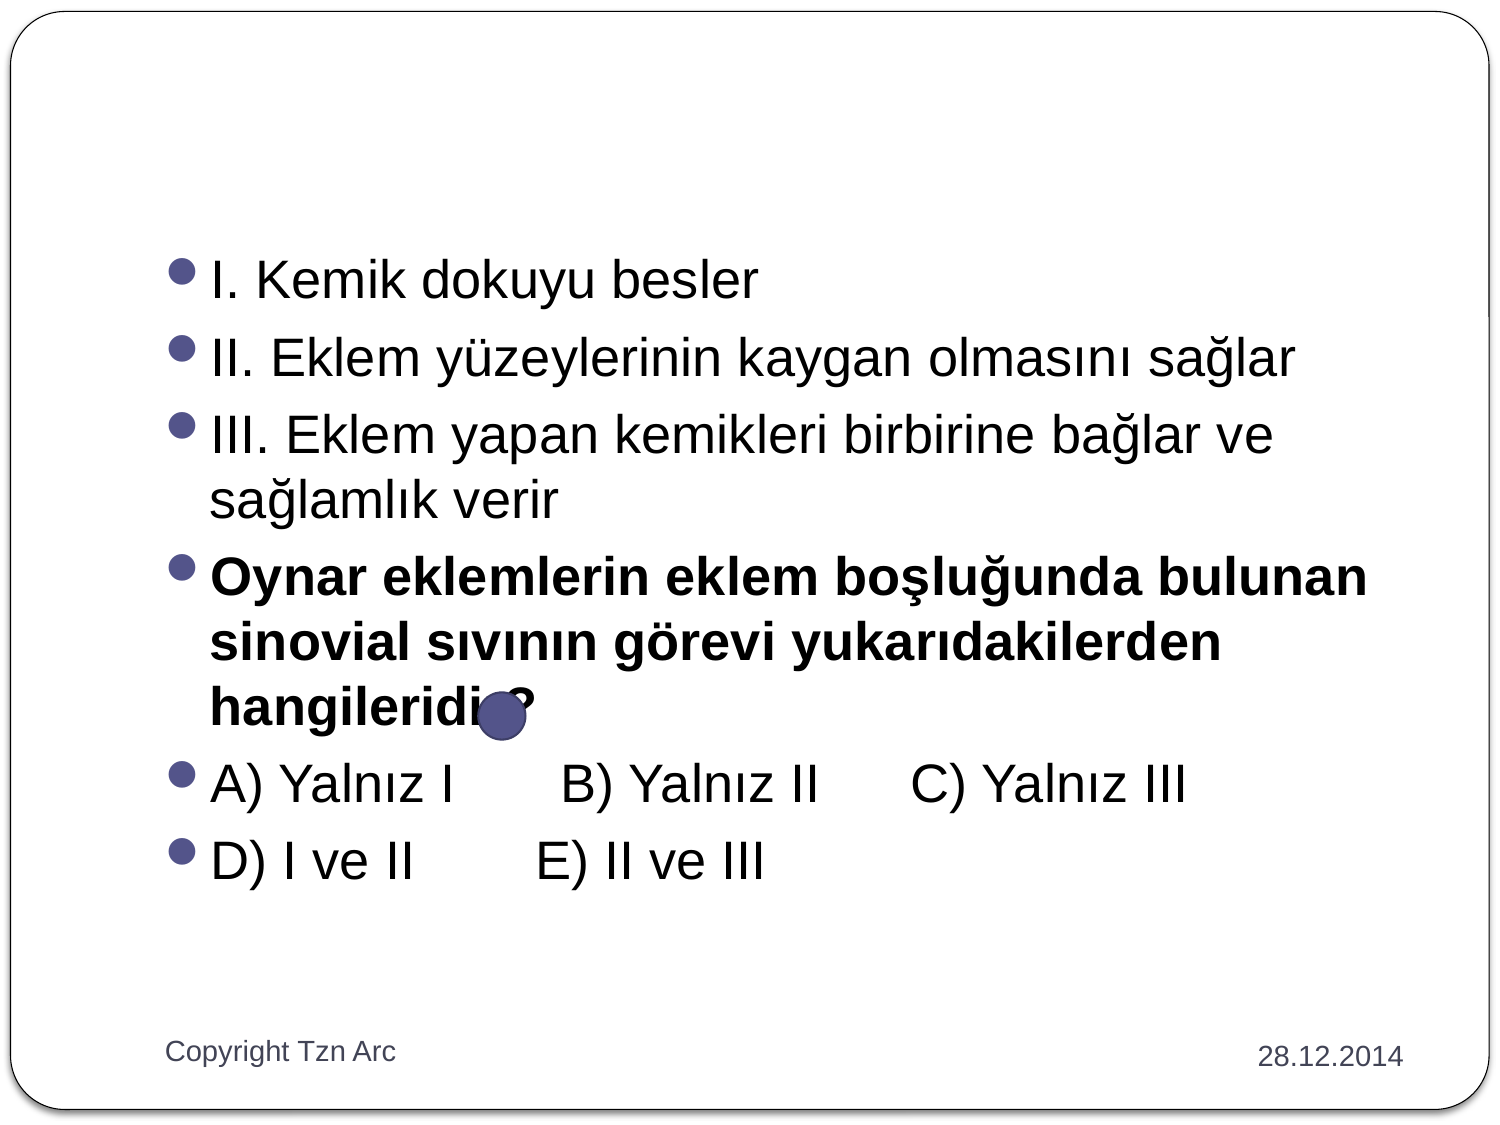

#
I. Kemik dokuyu besler
II. Eklem yüzeylerinin kaygan olmasını sağlar
III. Eklem yapan kemikleri birbirine bağlar ve sağlamlık verir
Oynar eklemlerin eklem boşluğunda bulunan sinovial sıvının görevi yukarıdakilerden hangileridir?
A) Yalnız I       B) Yalnız II      C) Yalnız III
D) I ve II        E) II ve III

Copyright Tzn Arc
28.12.2014